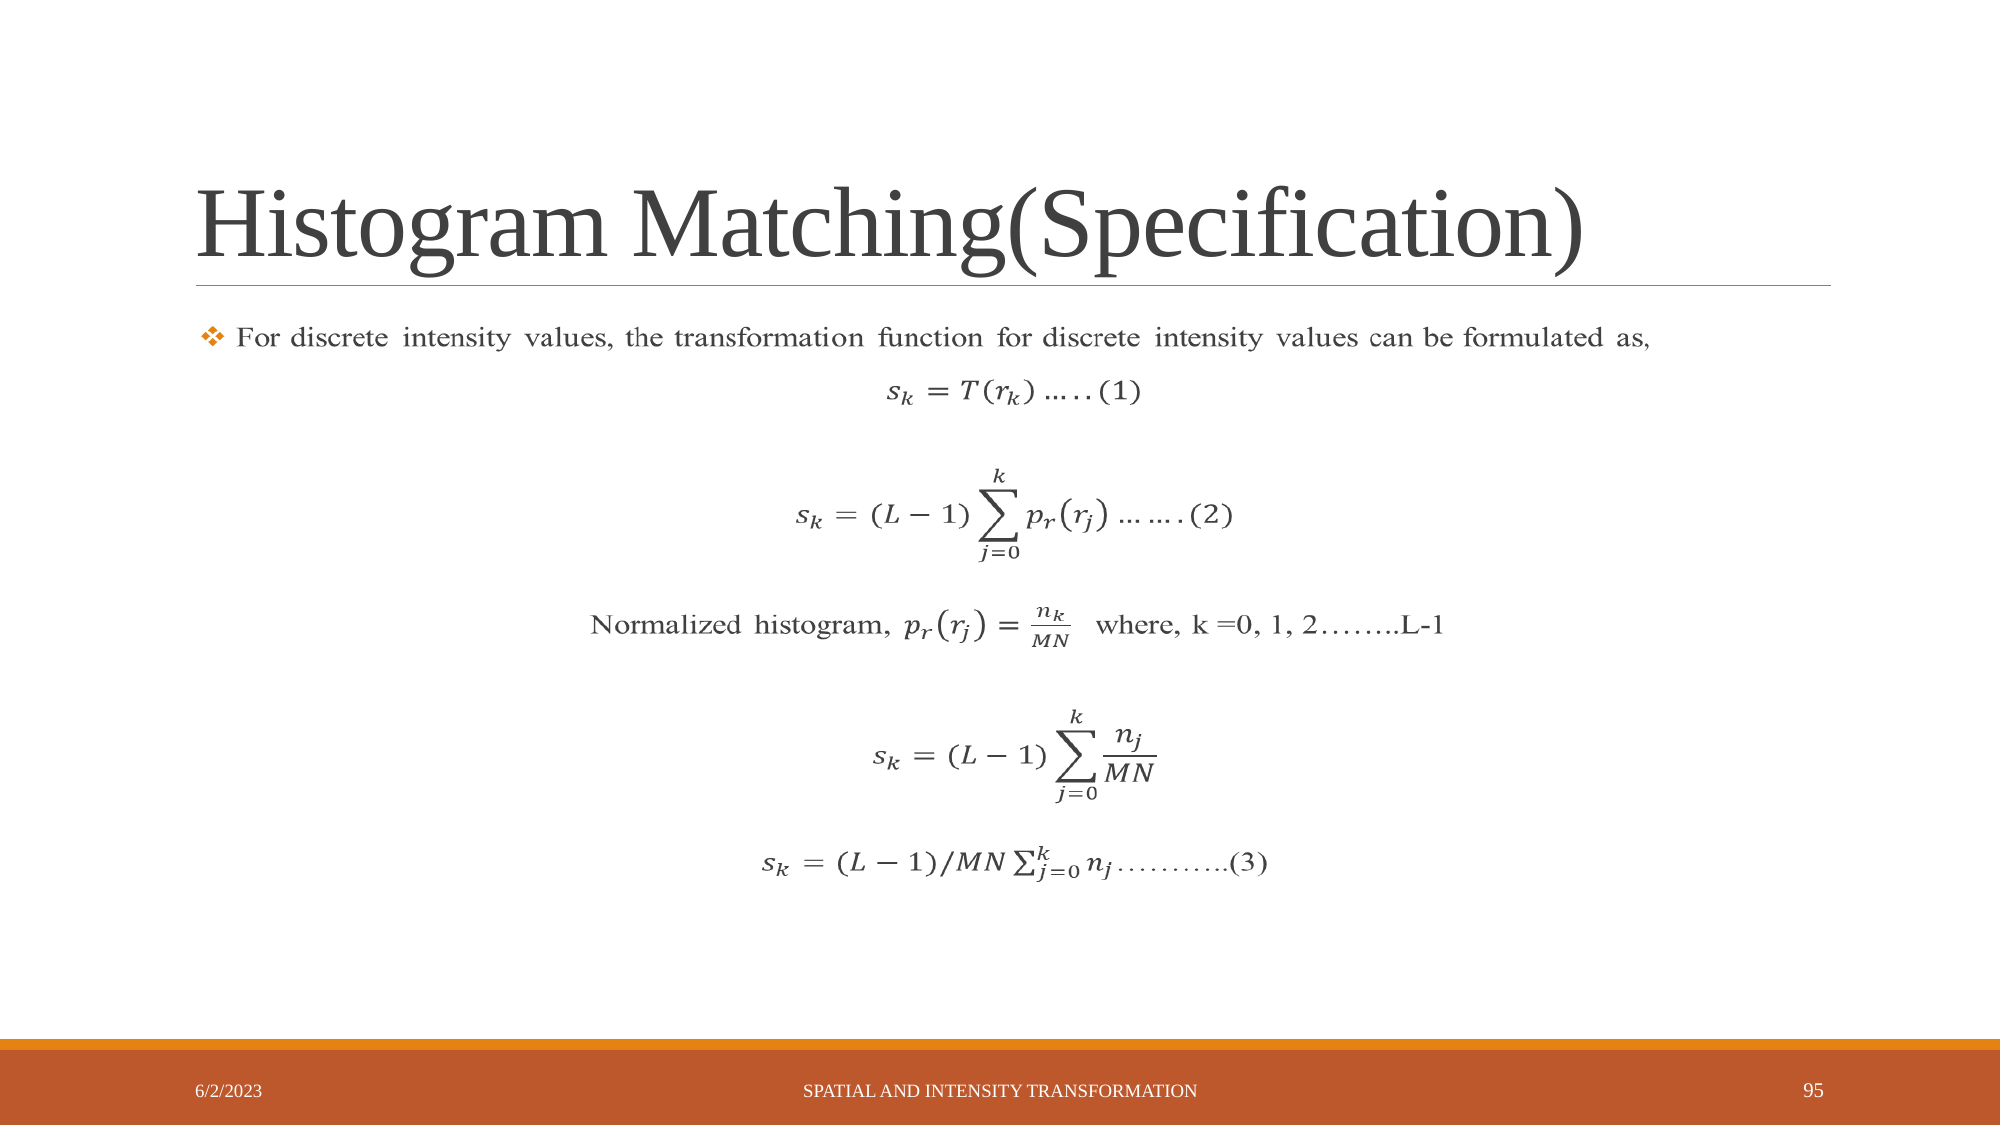

# Histogram Matching(Specification)

6/2/2023
Spatial and Intensity Transformation
95